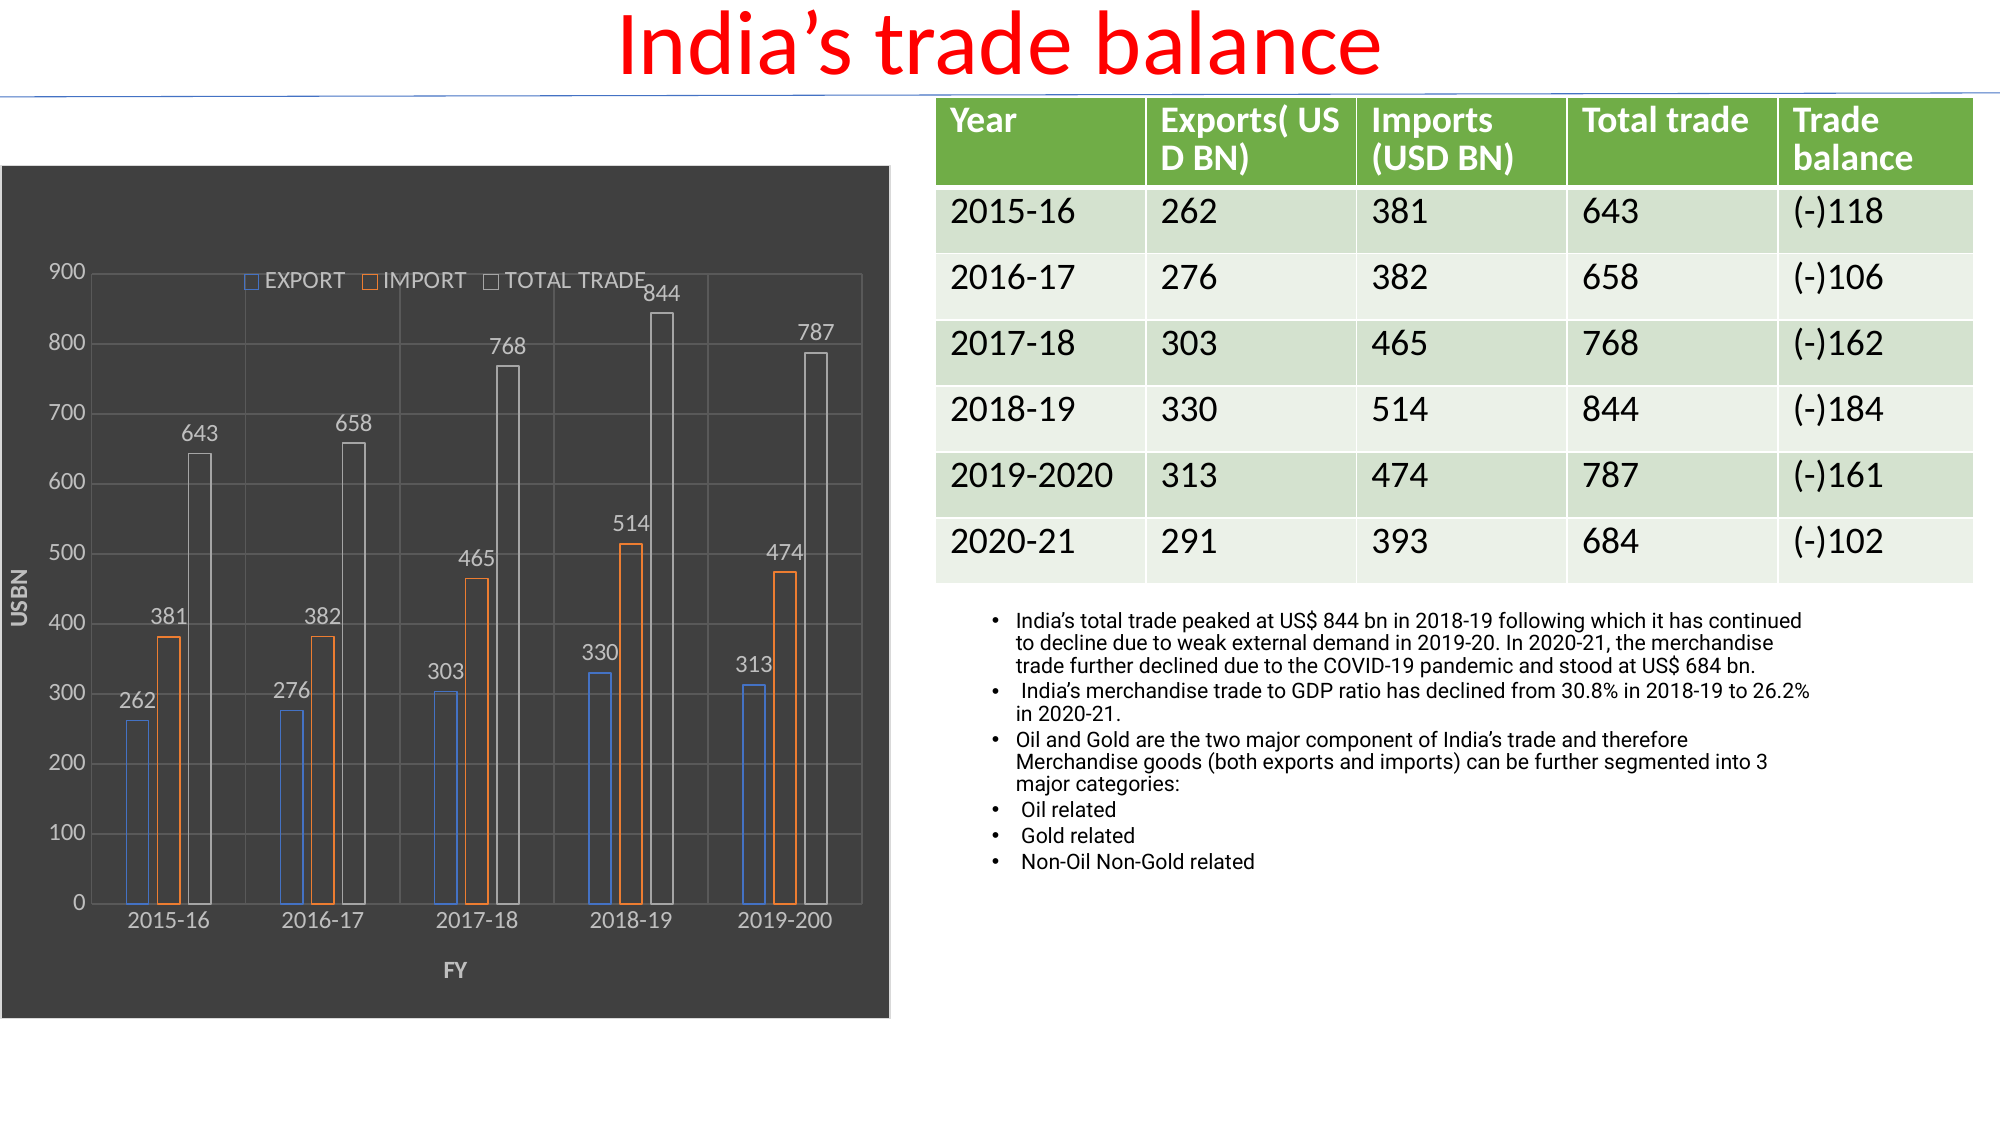

# India’s trade balance
| Year | Exports( USD BN) | Imports (USD BN) | Total trade | Trade balance |
| --- | --- | --- | --- | --- |
| 2015-16 | 262 | 381 | 643 | (-)118 |
| 2016-17 | 276 | 382 | 658 | (-)106 |
| 2017-18 | 303 | 465 | 768 | (-)162 |
| 2018-19 | 330 | 514 | 844 | (-)184 |
| 2019-2020 | 313 | 474 | 787 | (-)161 |
| 2020-21 | 291 | 393 | 684 | (-)102 |

### Chart:

| Category | EXPORT | IMPORT | TOTAL TRADE |
|---|---|---|---|
| 2015-16 | 262.0 | 381.0 | 643.0 |
| 2016-17 | 276.0 | 382.0 | 658.0 |
| 2017-18 | 303.0 | 465.0 | 768.0 |
| 2018-19 | 330.0 | 514.0 | 844.0 |
| 2019-200 | 313.0 | 474.0 | 787.0 |
India’s total trade peaked at US$ 844 bn in 2018-19 following which it has continued to decline due to weak external demand in 2019-20. In 2020-21, the merchandise trade further declined due to the COVID-19 pandemic and stood at US$ 684 bn.
 India’s merchandise trade to GDP ratio has declined from 30.8% in 2018-19 to 26.2% in 2020-21.
Oil and Gold are the two major component of India’s trade and therefore Merchandise goods (both exports and imports) can be further segmented into 3 major categories:
 Oil related
 Gold related
 Non-Oil Non-Gold related